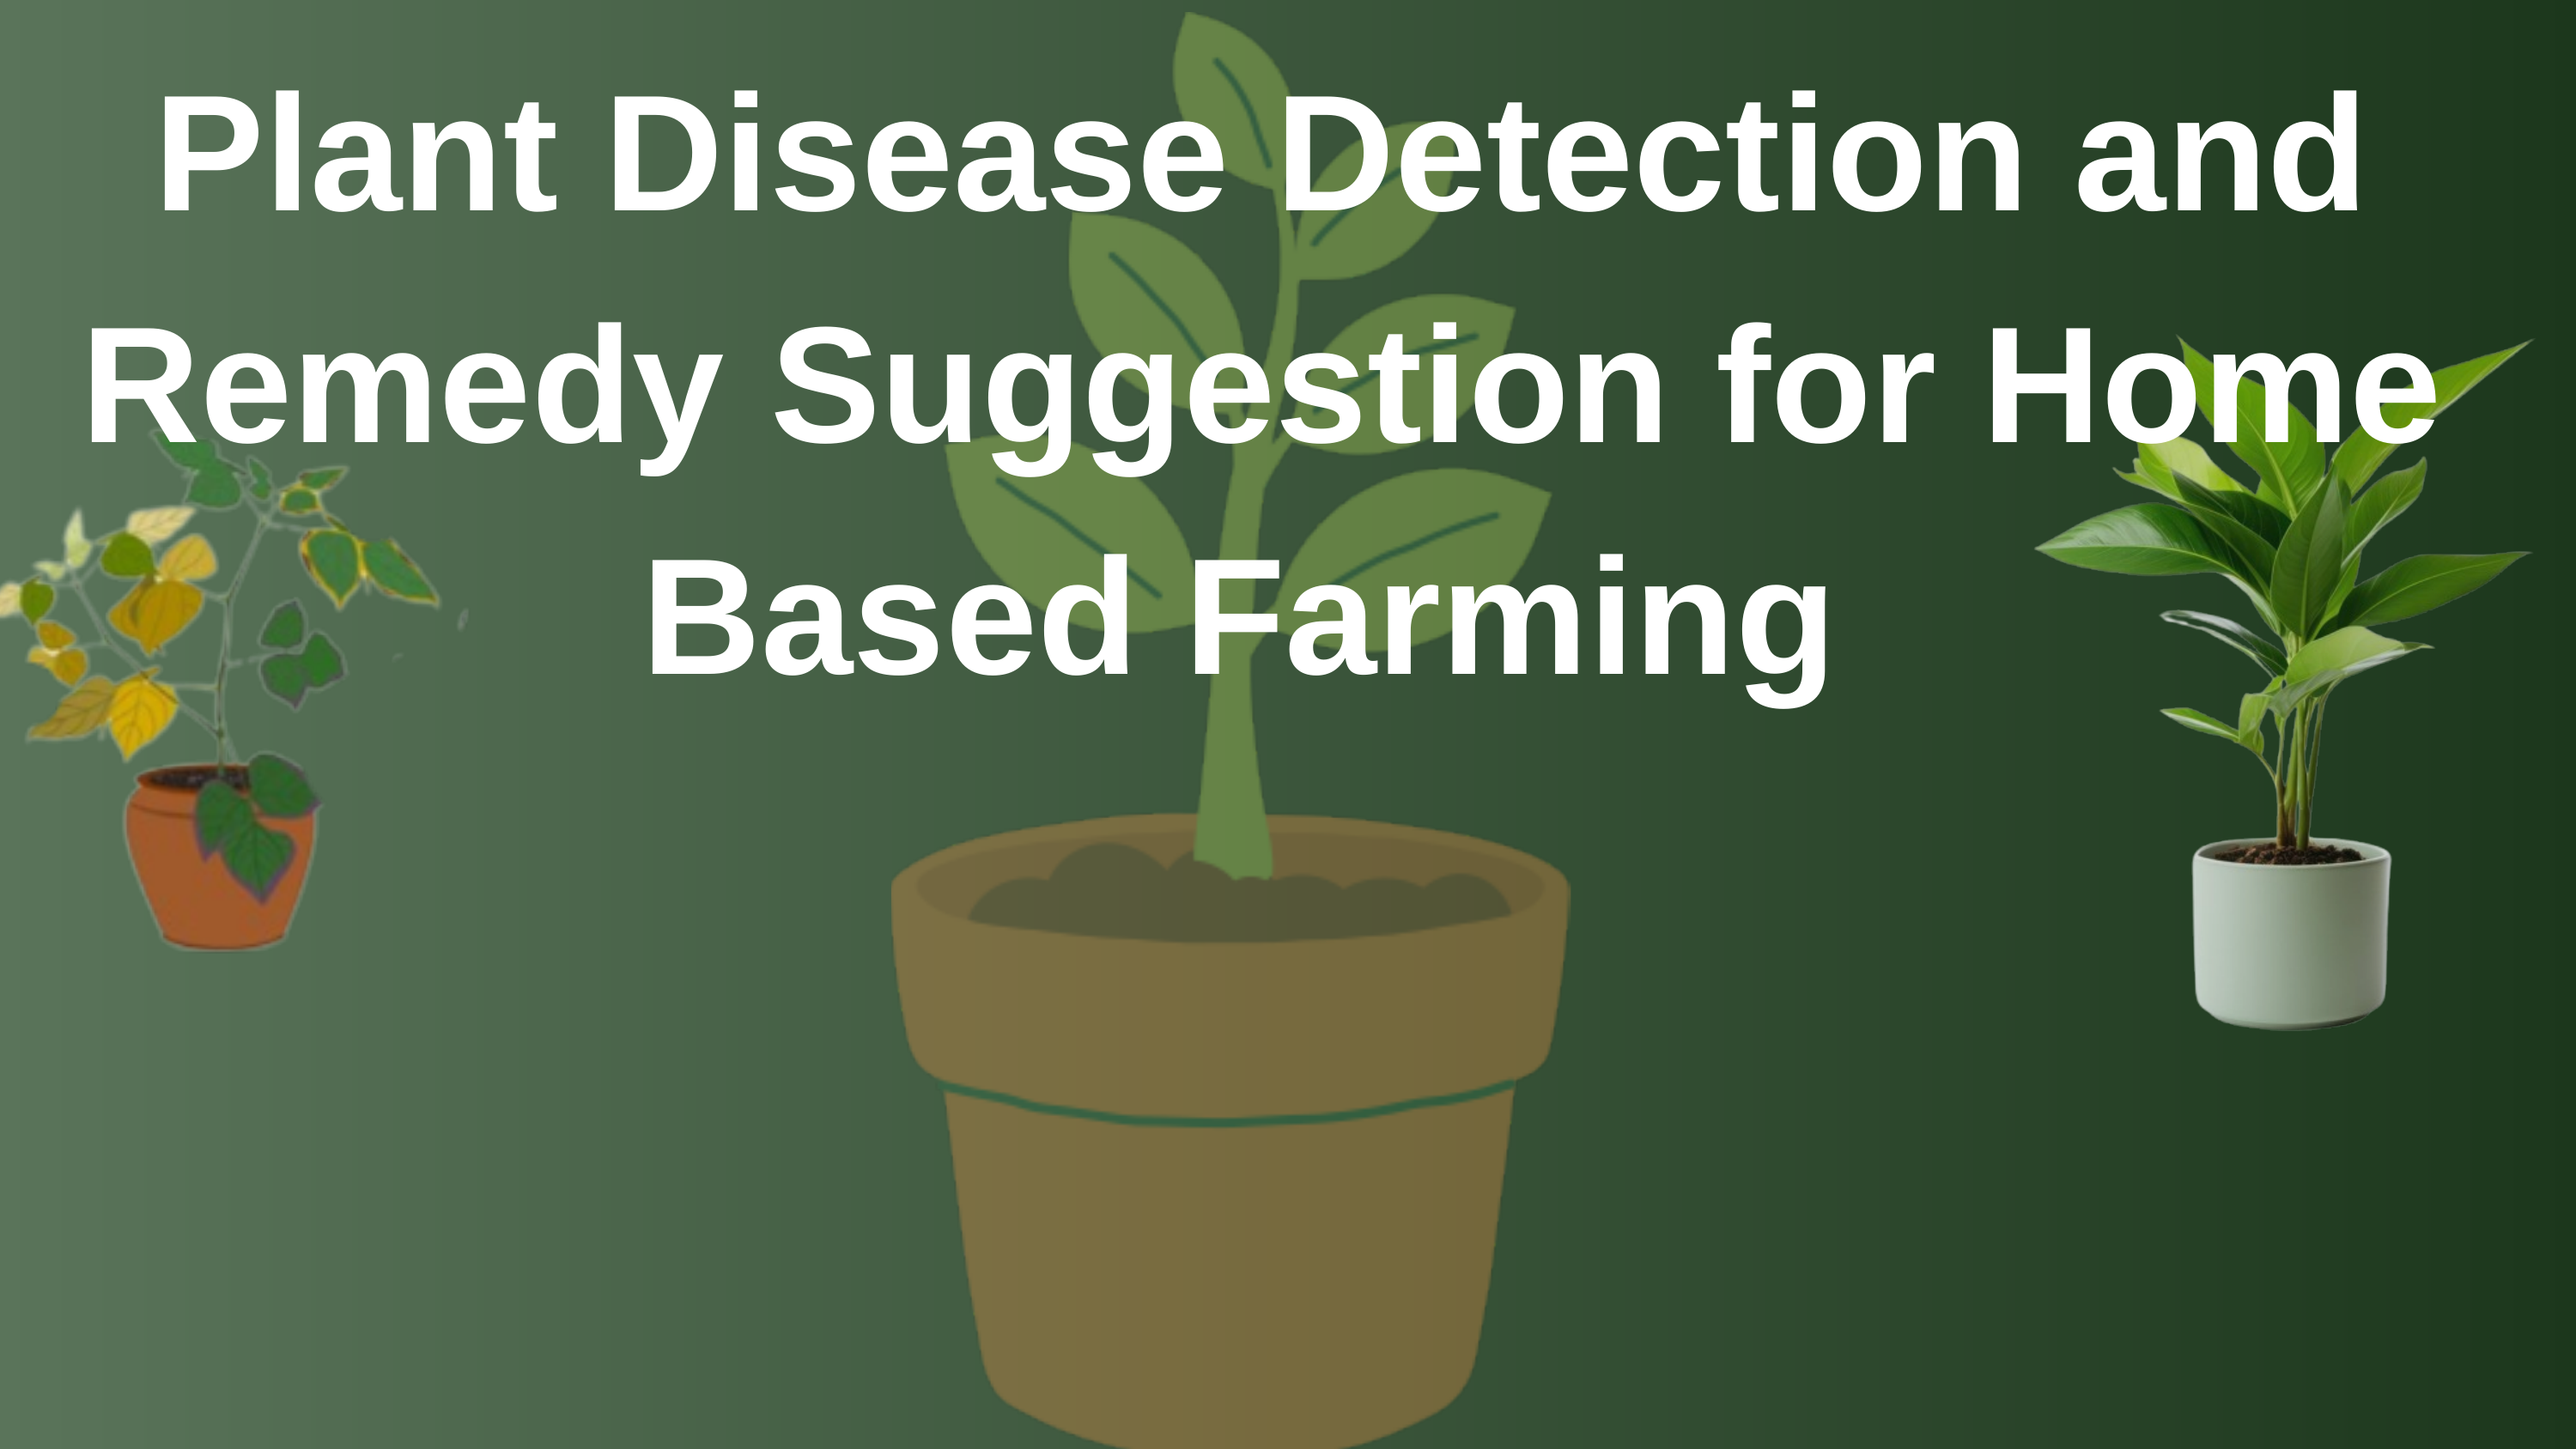

Plant Disease Detection and Remedy Suggestion for Home Based Farming